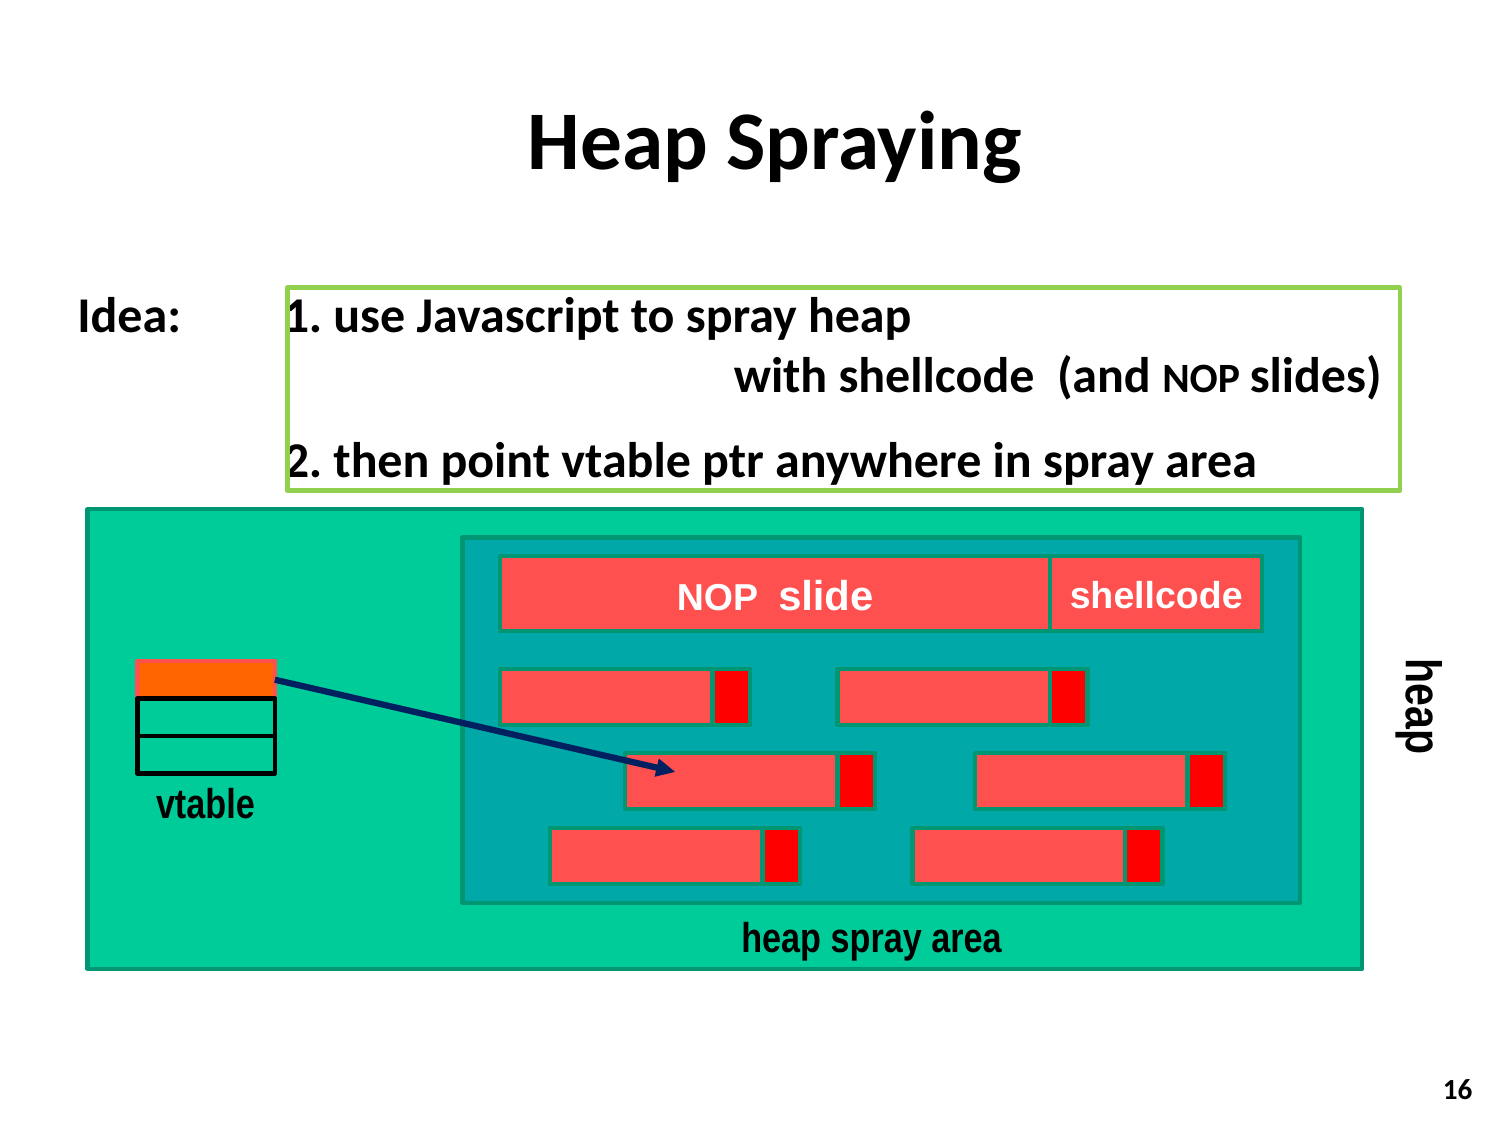

# Heap Spraying
Idea:	1. use Javascript to spray heap
				with shellcode  (and NOP slides)
		2. then point vtable ptr anywhere in spray area

NOP  slide
shellcode

heap

vtable

heap spray area
16